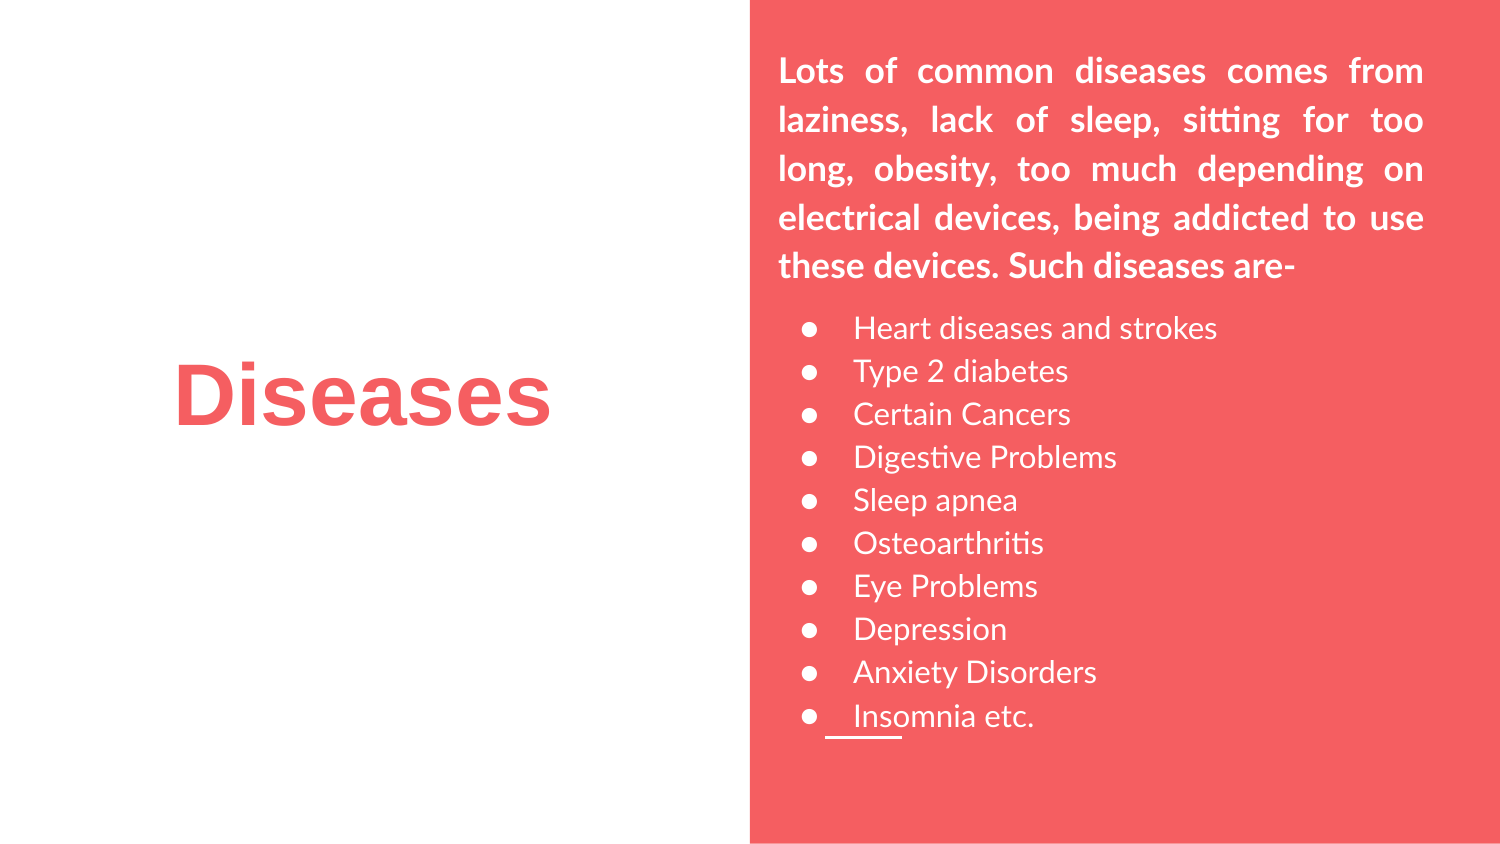

Lots of common diseases comes from laziness, lack of sleep, sitting for too long, obesity, too much depending on electrical devices, being addicted to use these devices. Such diseases are-
Heart diseases and strokes
Type 2 diabetes
Certain Cancers
Digestive Problems
Sleep apnea
Osteoarthritis
Eye Problems
Depression
Anxiety Disorders
Insomnia etc.

# Diseases